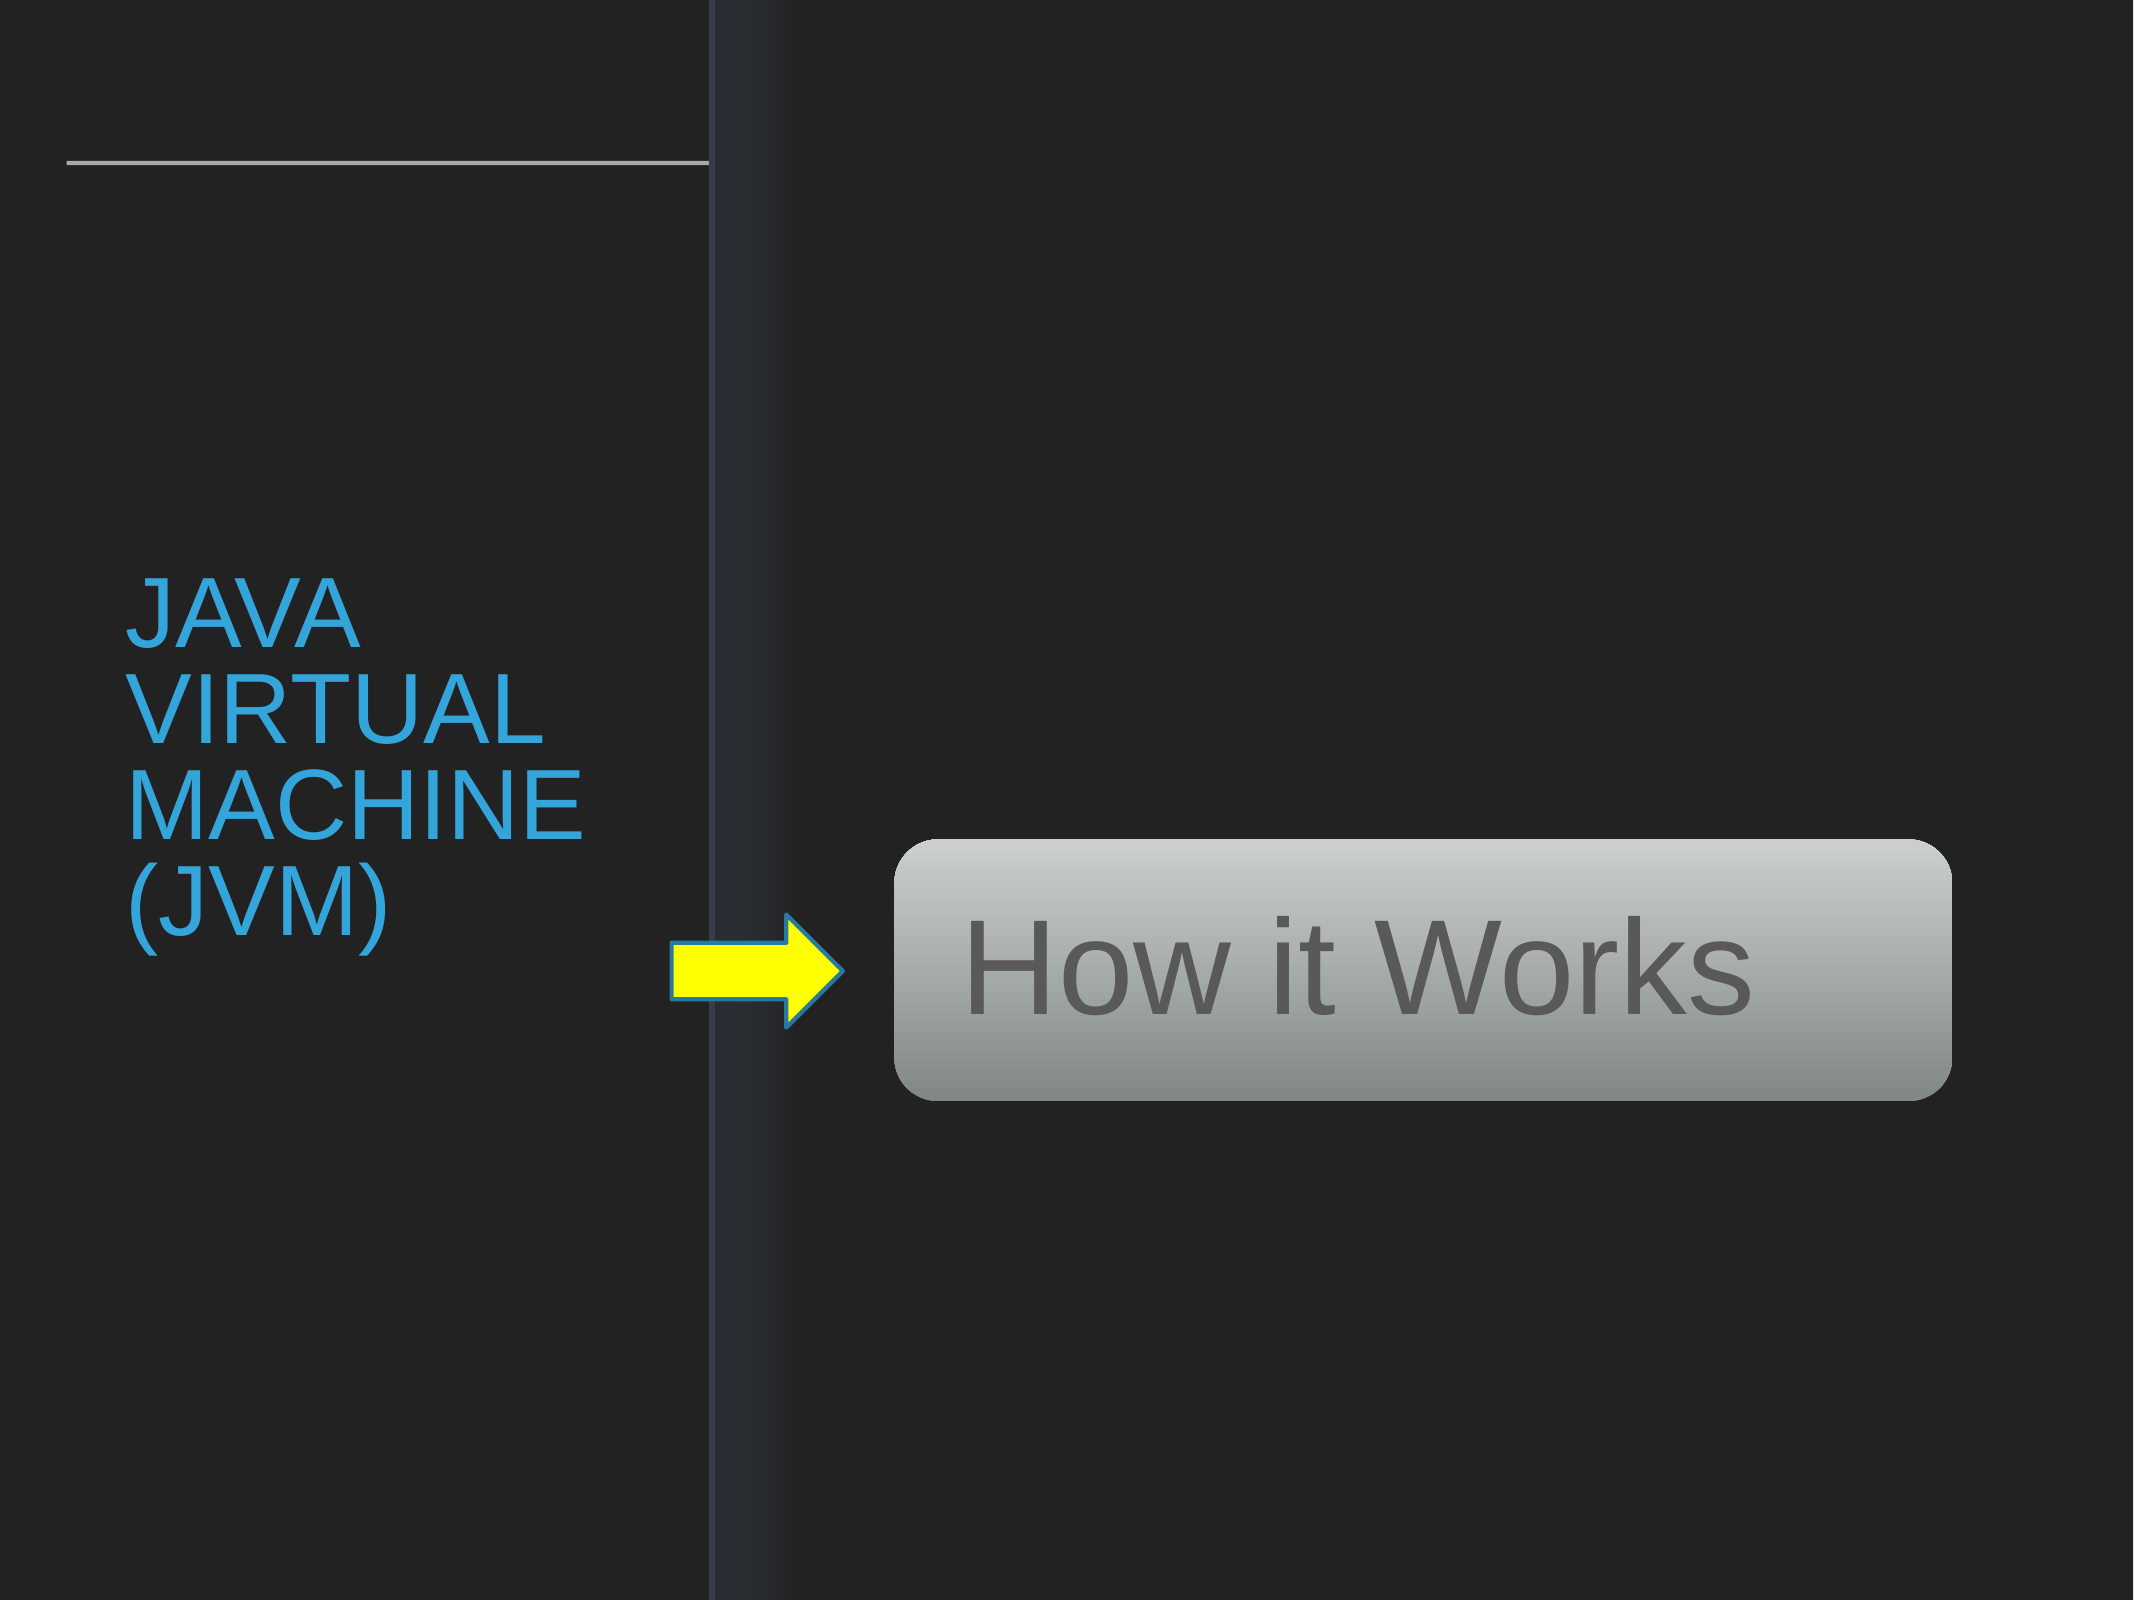

# Java Virtual Machine  (jvm)
How it Works